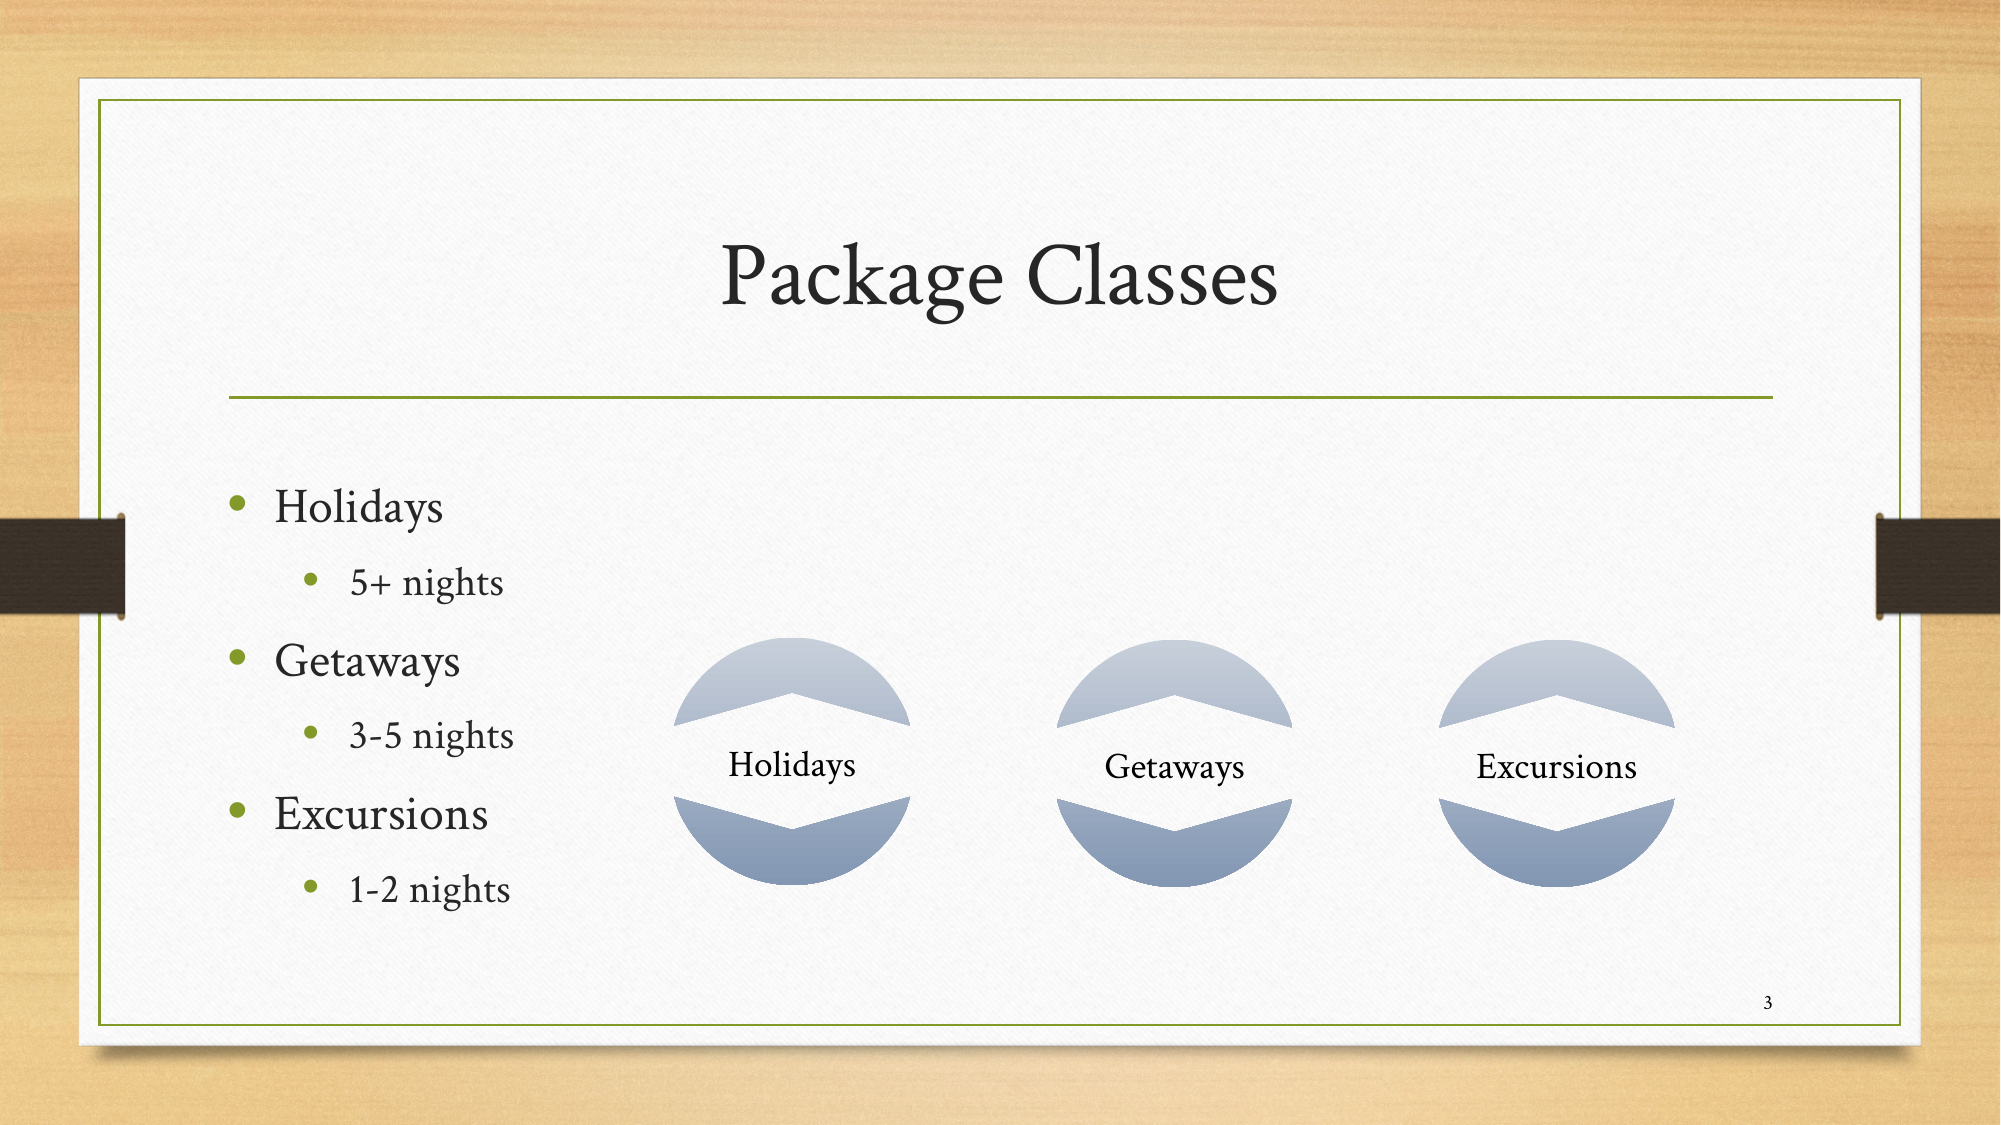

# Package Classes
Holidays
5+ nights
Getaways
3-5 nights
Excursions
1-2 nights
Holidays
Getaways
Excursions
3